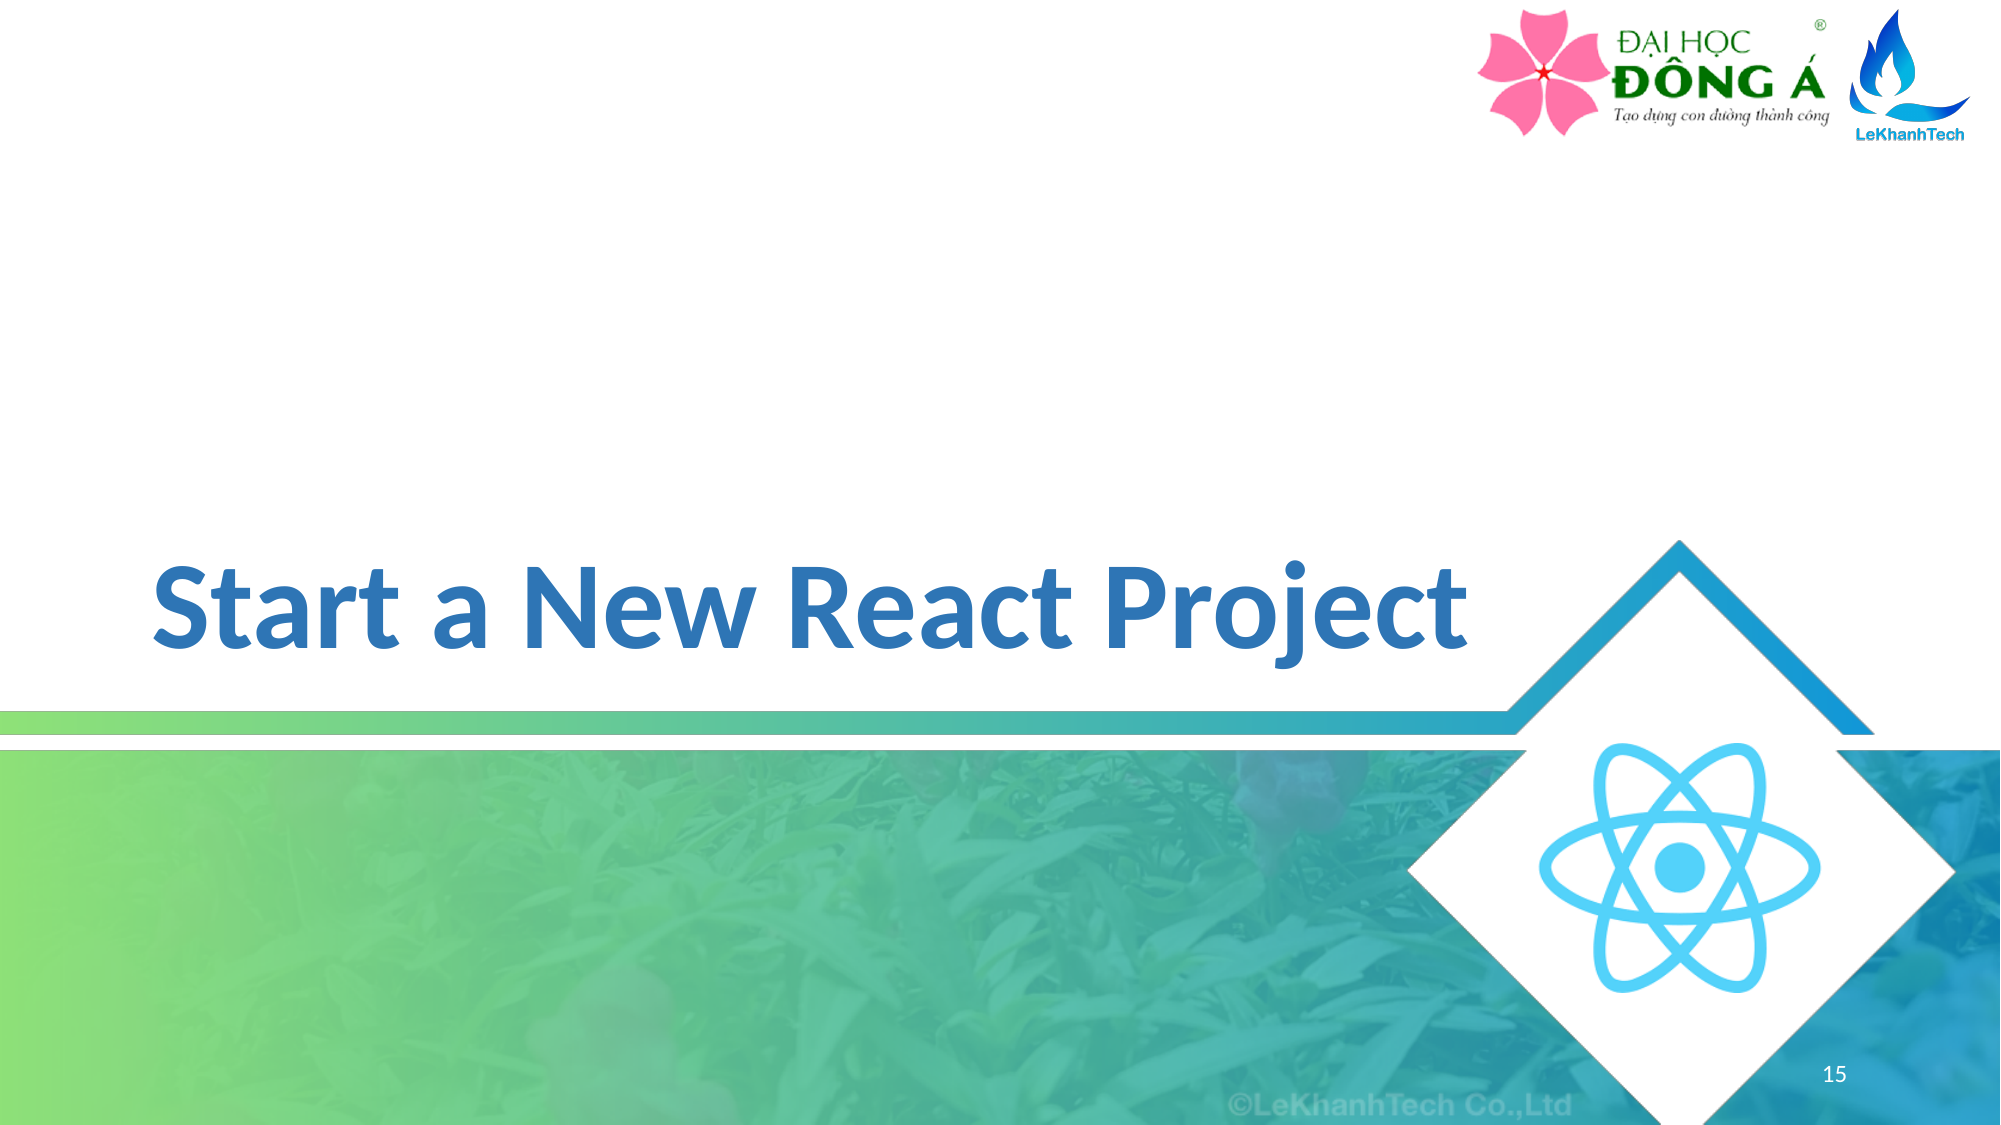

# Start a New React Project

15